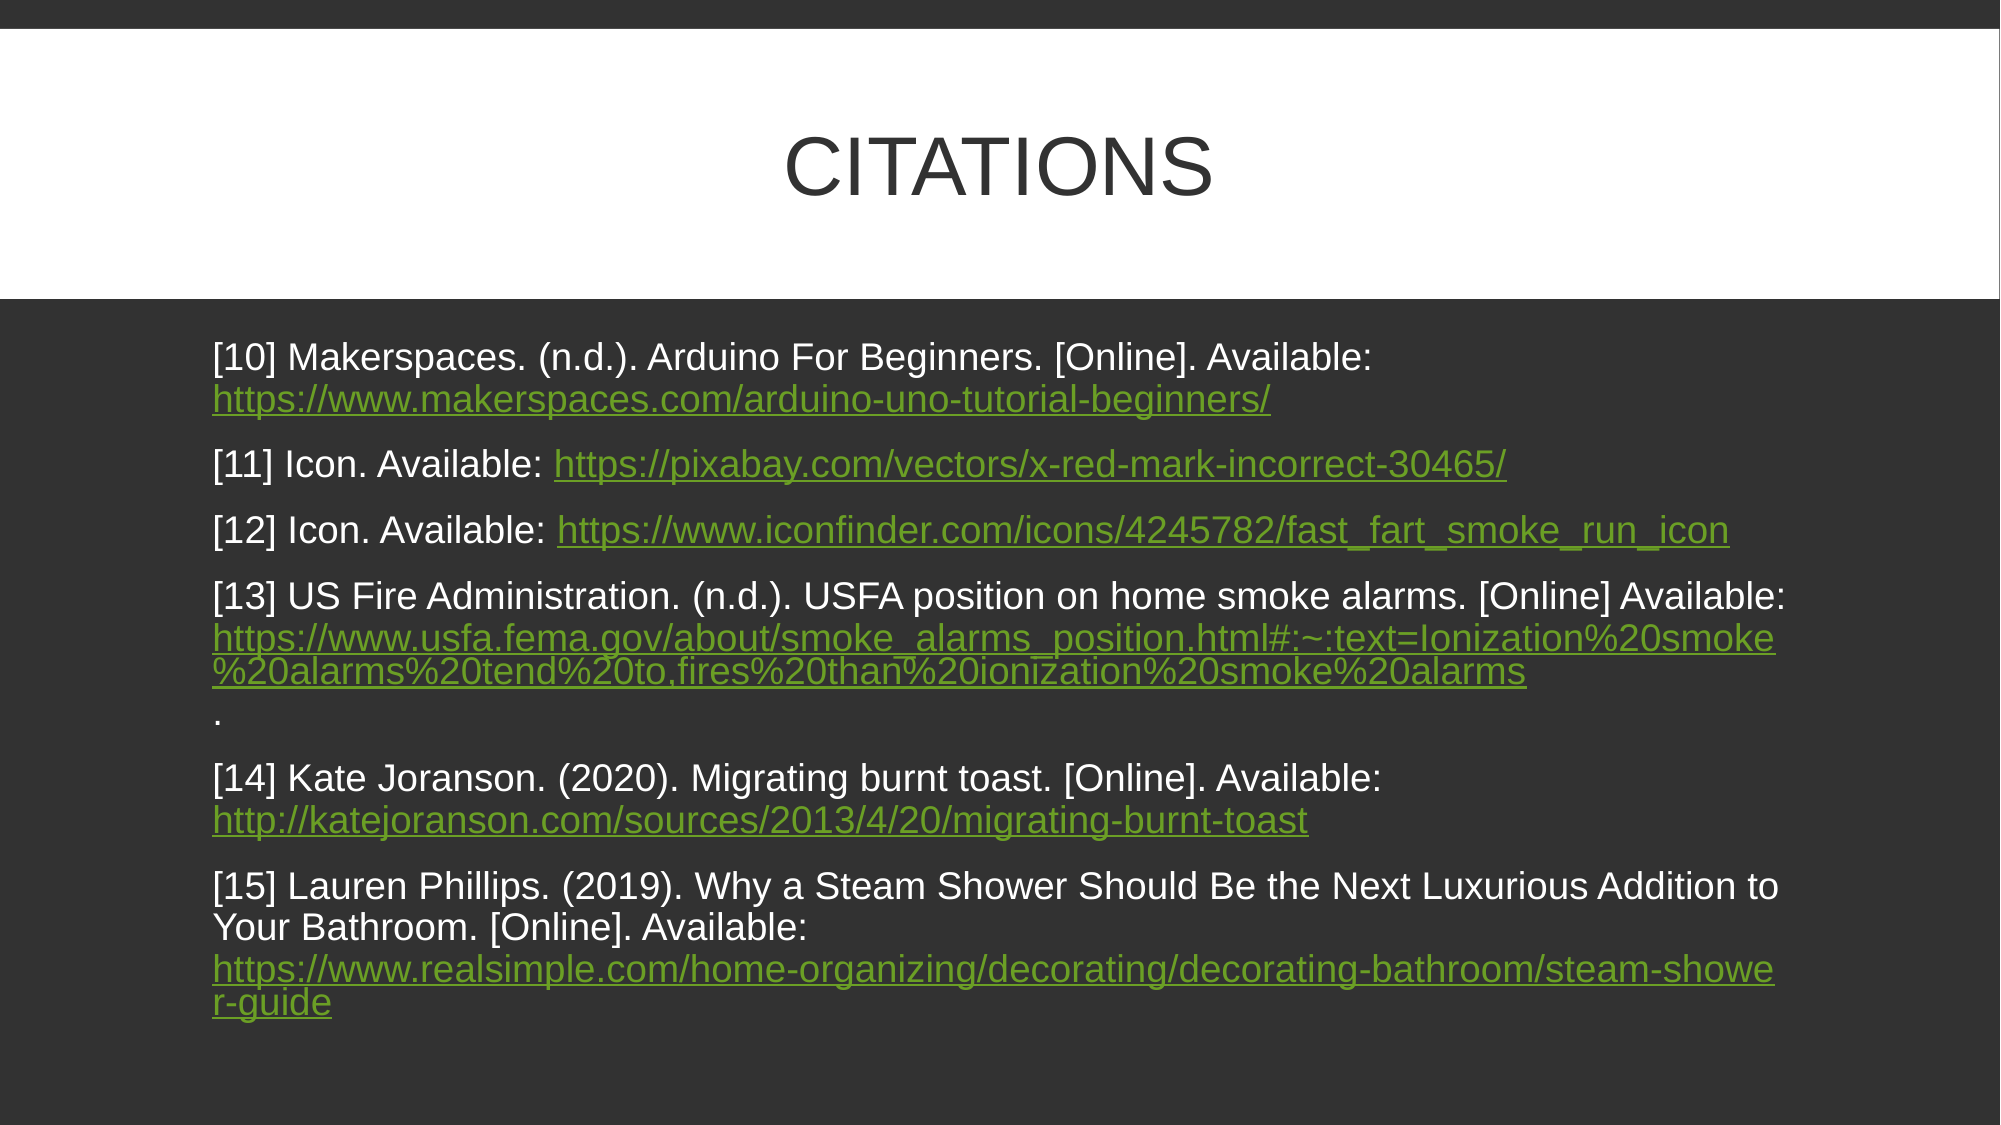

# Citations
[10] Makerspaces. (n.d.). Arduino For Beginners. [Online]. Available: https://www.makerspaces.com/arduino-uno-tutorial-beginners/
[11] Icon. Available: https://pixabay.com/vectors/x-red-mark-incorrect-30465/
[12] Icon. Available: https://www.iconfinder.com/icons/4245782/fast_fart_smoke_run_icon
[13] US Fire Administration. (n.d.). USFA position on home smoke alarms. [Online] Available: https://www.usfa.fema.gov/about/smoke_alarms_position.html#:~:text=Ionization%20smoke%20alarms%20tend%20to,fires%20than%20ionization%20smoke%20alarms.
[14] Kate Joranson. (2020). Migrating burnt toast. [Online]. Available: http://katejoranson.com/sources/2013/4/20/migrating-burnt-toast
[15] Lauren Phillips. (2019). Why a Steam Shower Should Be the Next Luxurious Addition to Your Bathroom. [Online]. Available: https://www.realsimple.com/home-organizing/decorating/decorating-bathroom/steam-shower-guide